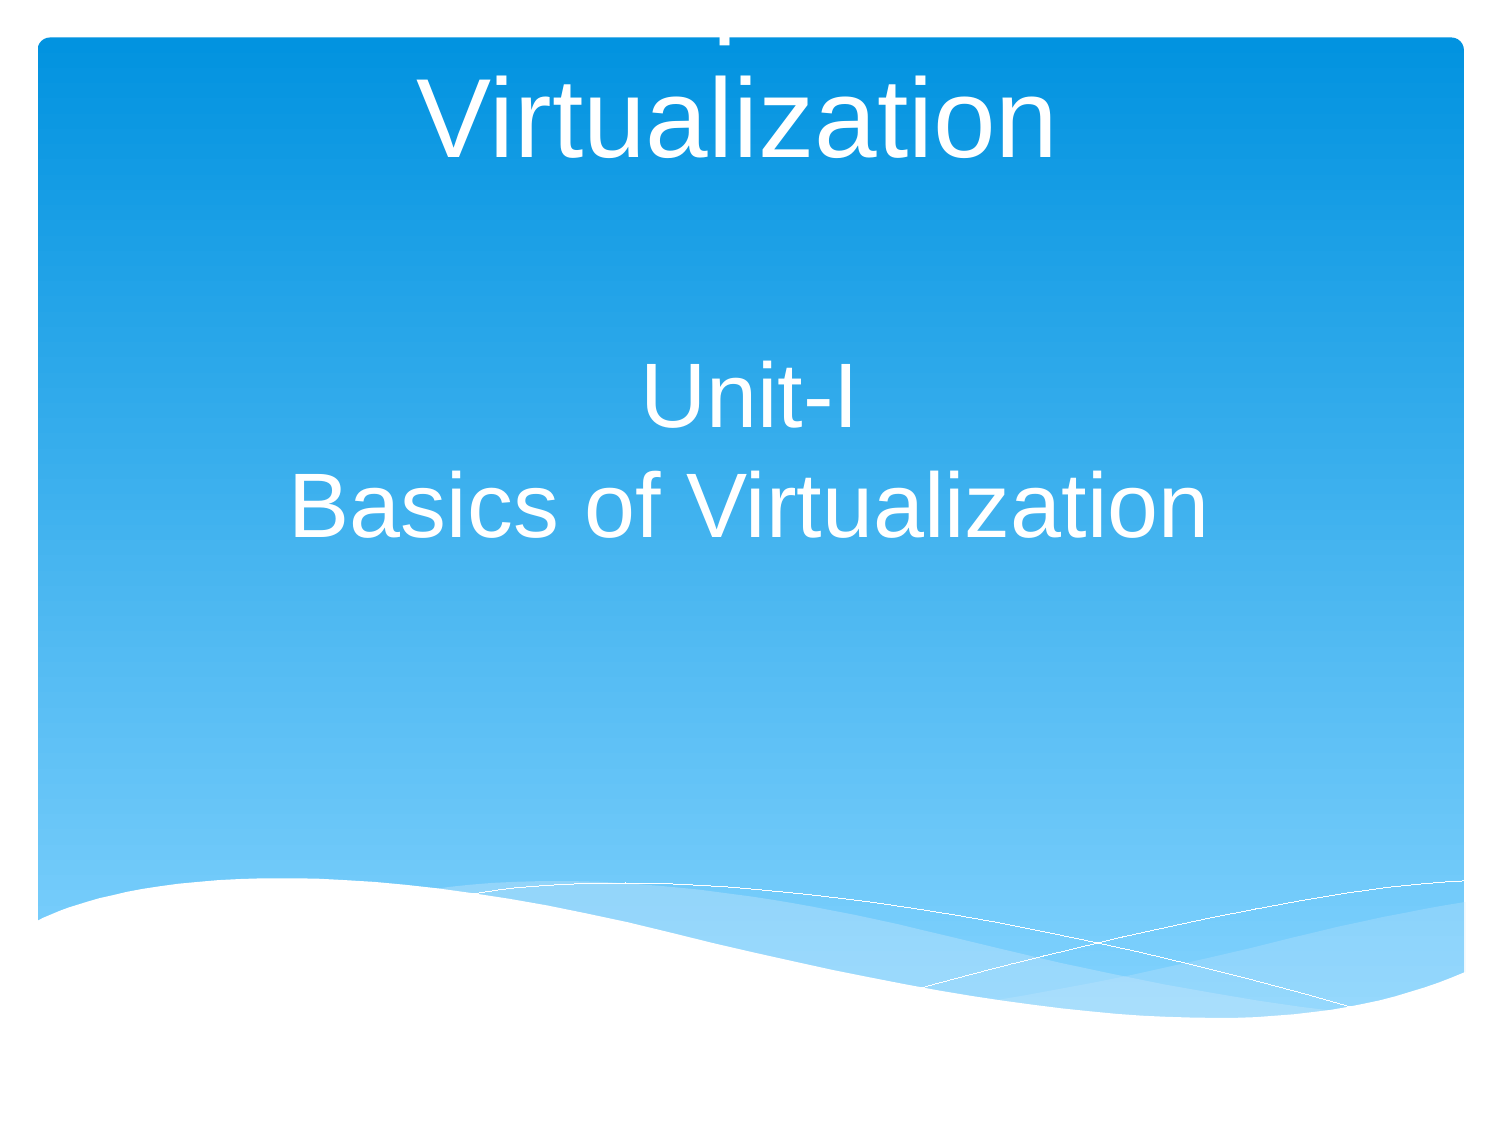

# Principles of Virtualization

Unit-I
Basics of Virtualization